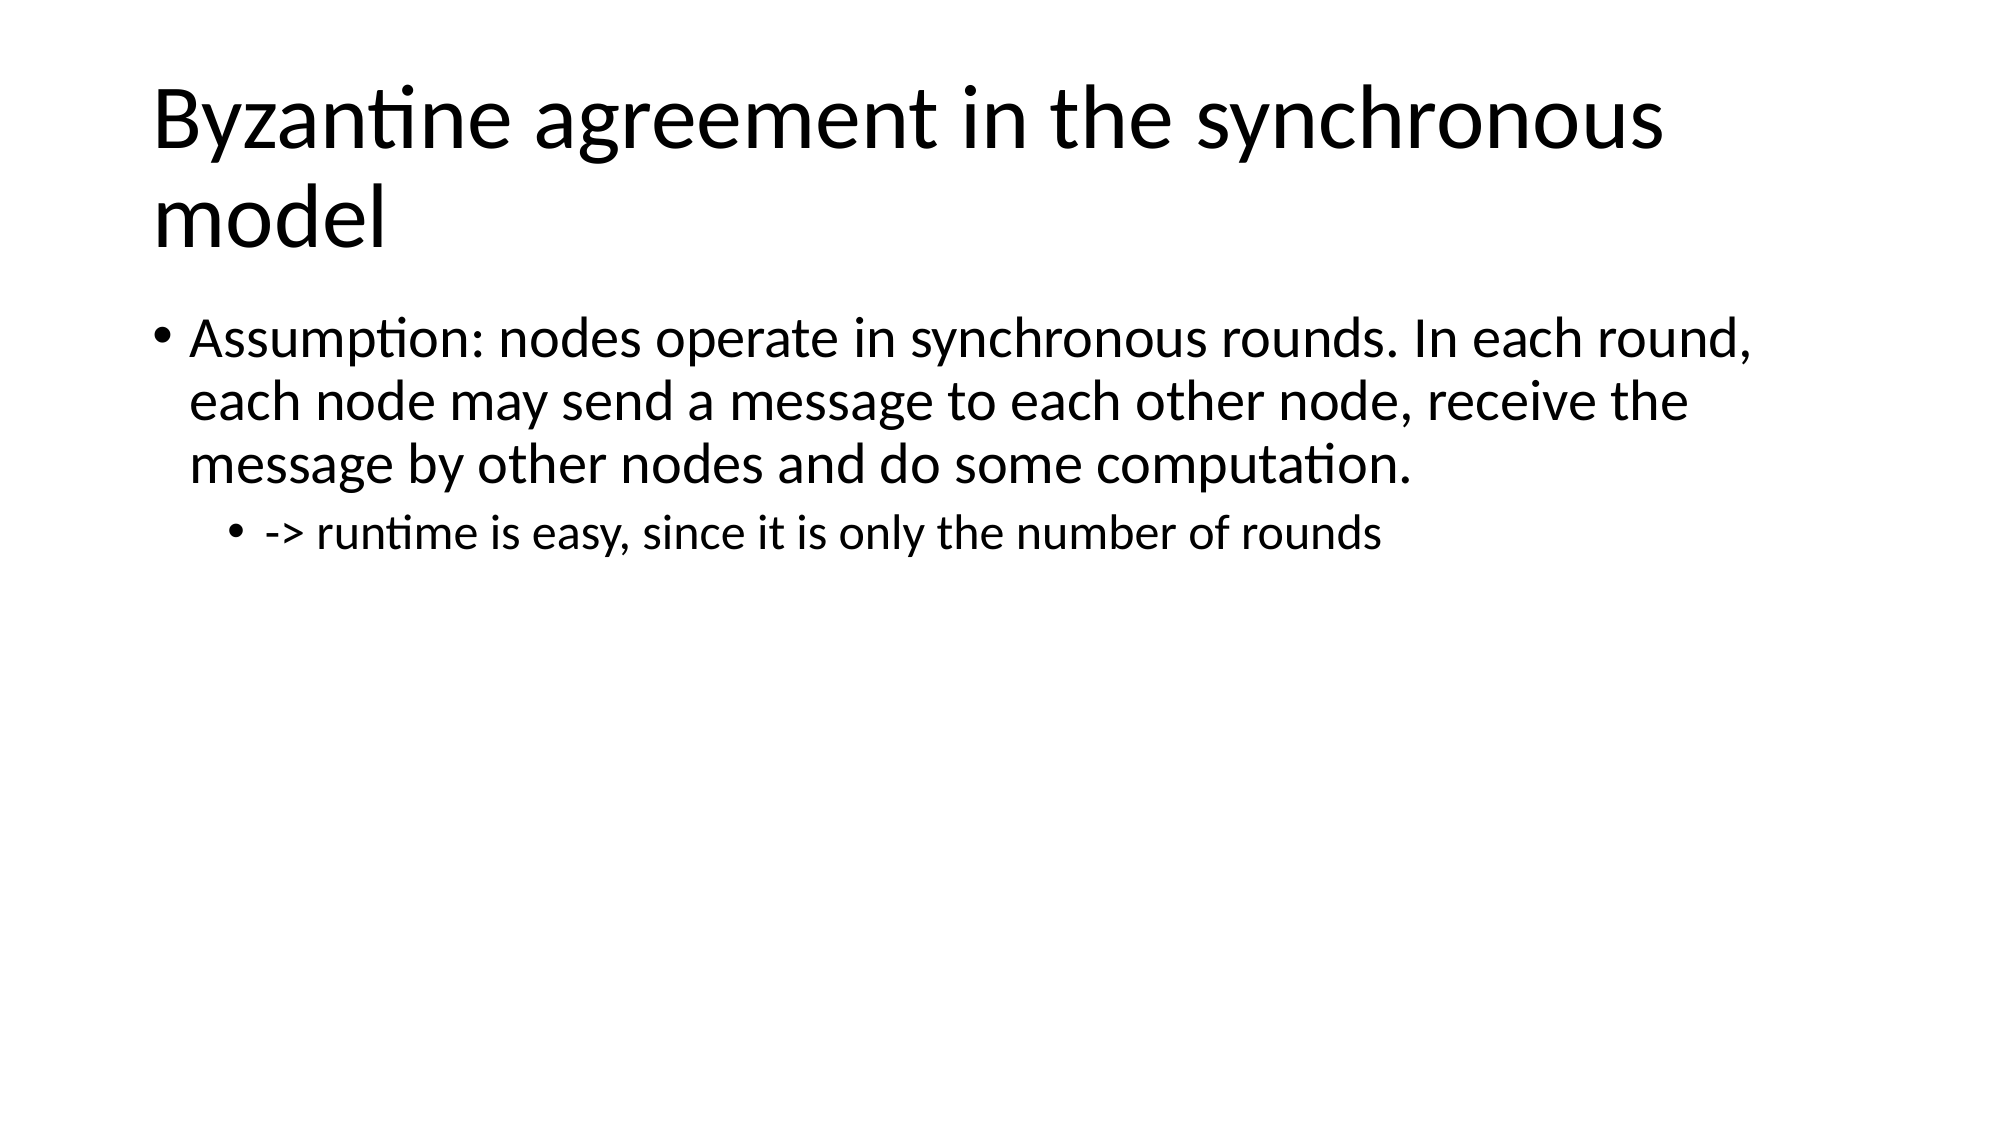

# Byzantine agreement in the synchronous  model
Assumption: nodes operate in synchronous rounds. In each round, each node may send a message to each other node, receive the message by other nodes and do some computation.
-> runtime is easy, since it is only the number of rounds